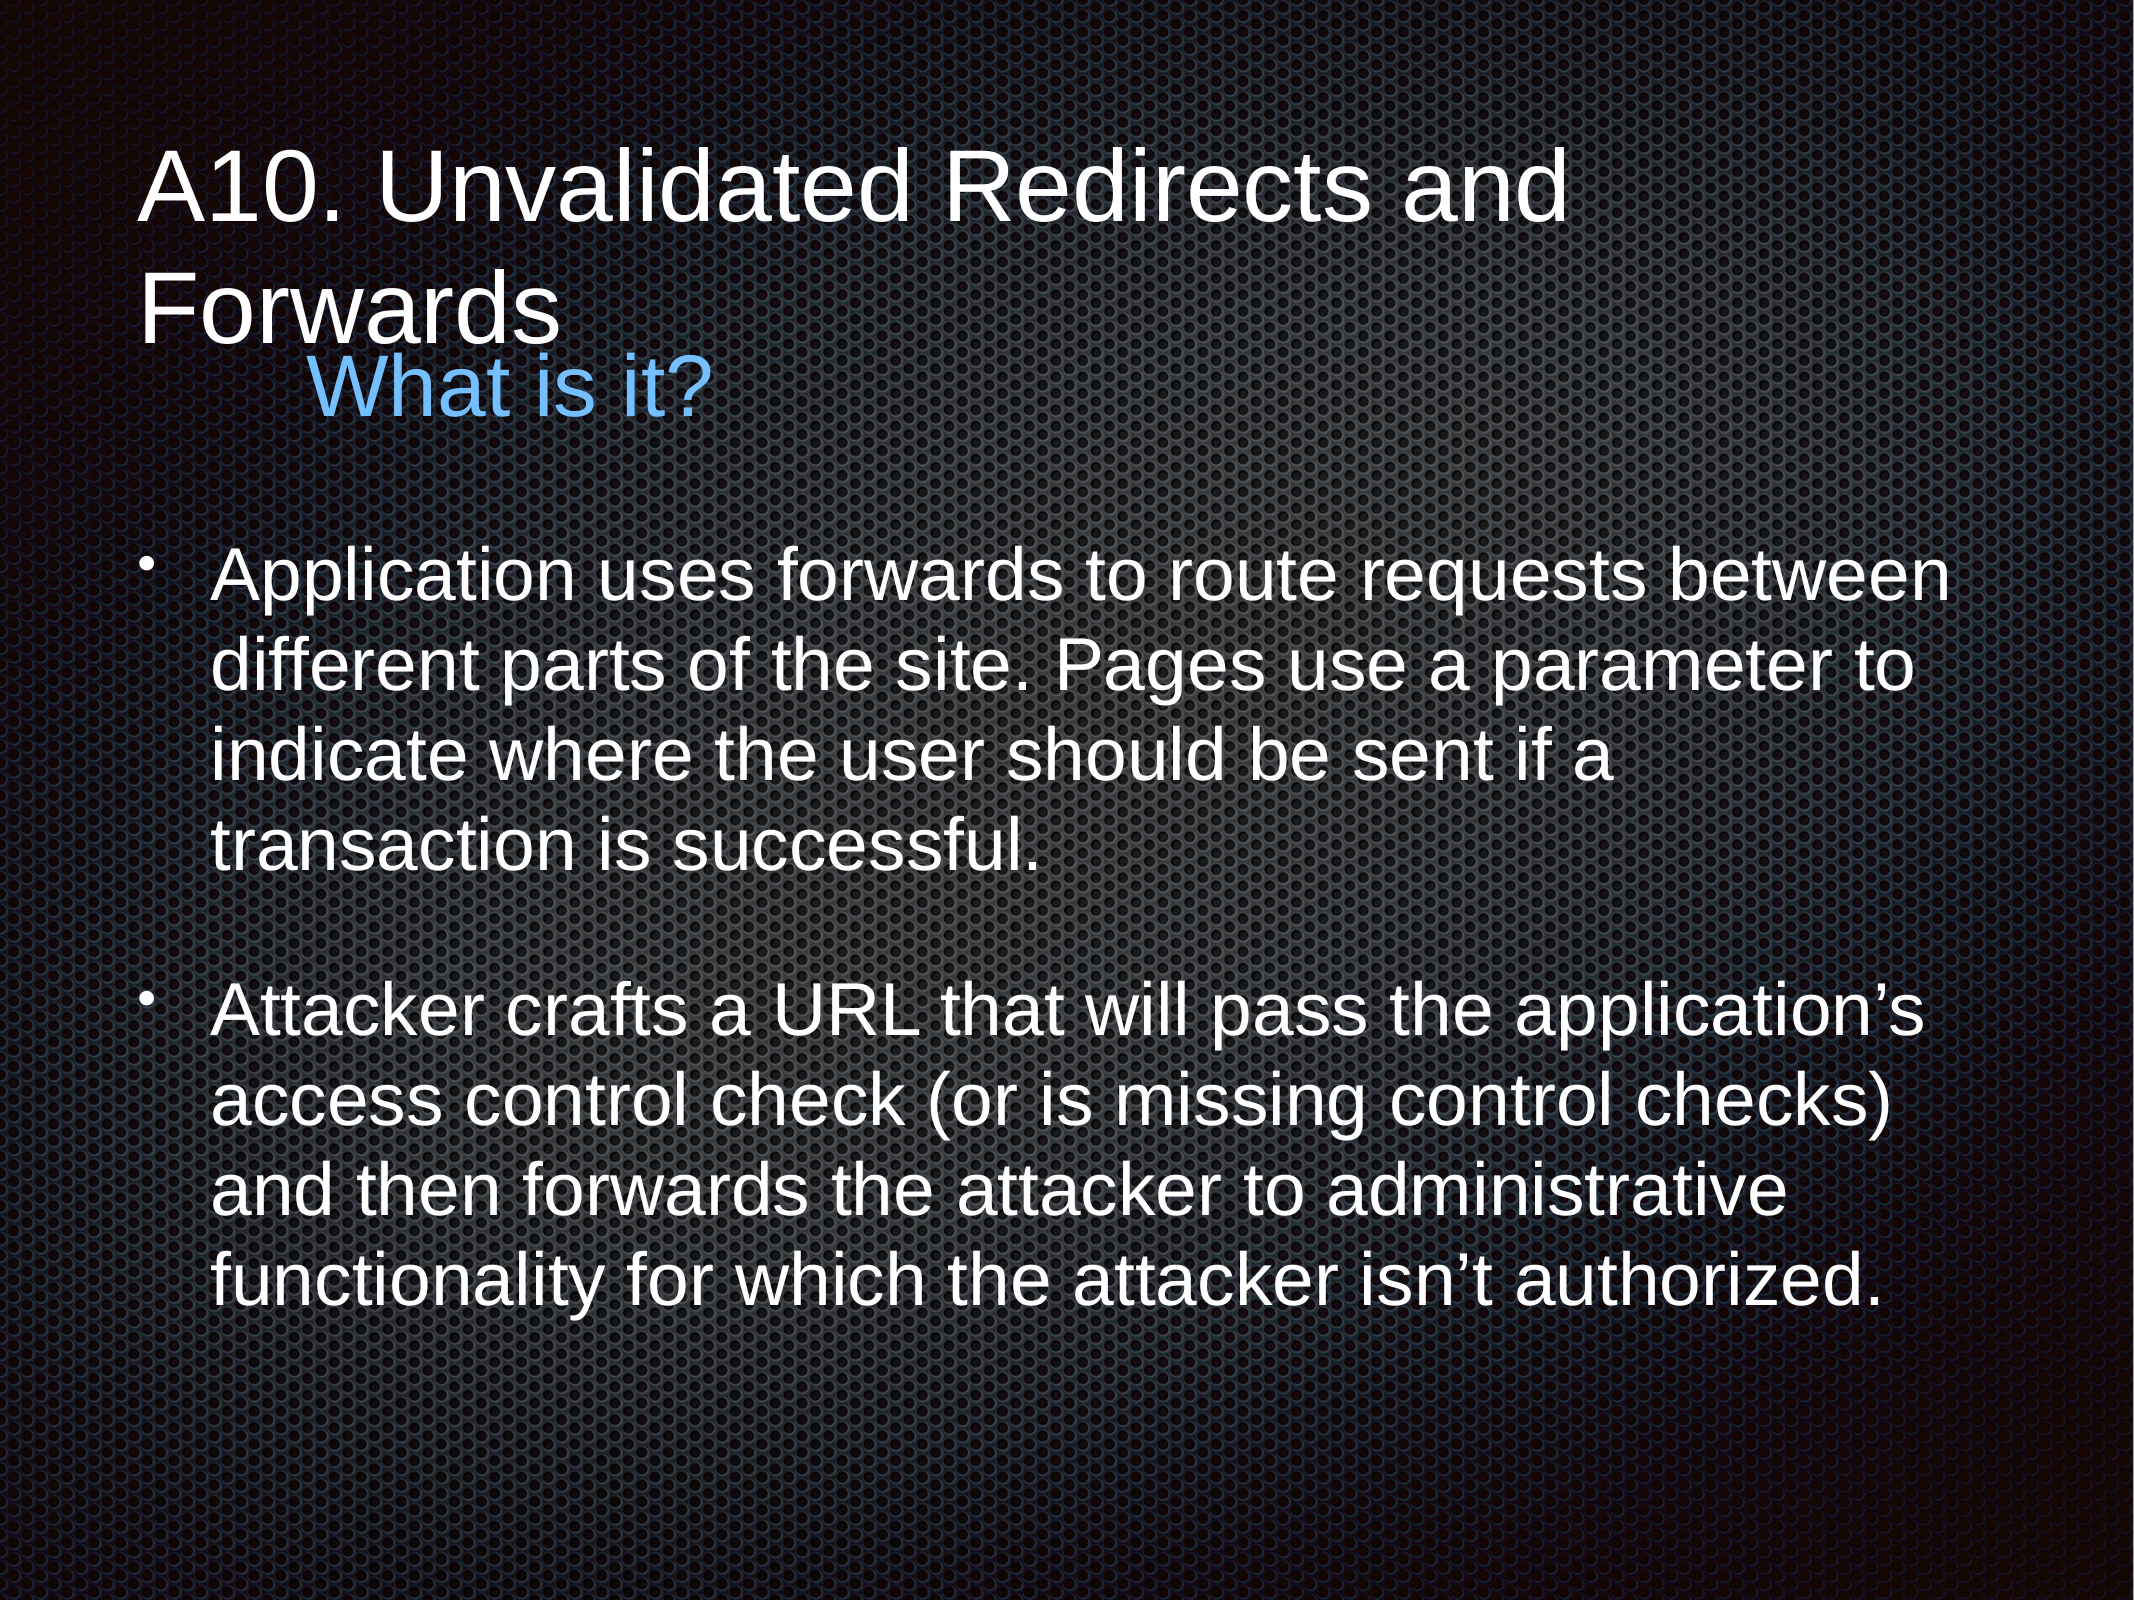

# A10. Unvalidated Redirects and Forwards
What is it?
Application uses forwards to route requests between different parts of the site. Pages use a parameter to indicate where the user should be sent if a transaction is successful.
Attacker crafts a URL that will pass the application’s access control check (or is missing control checks) and then forwards the attacker to administrative functionality for which the attacker isn’t authorized.